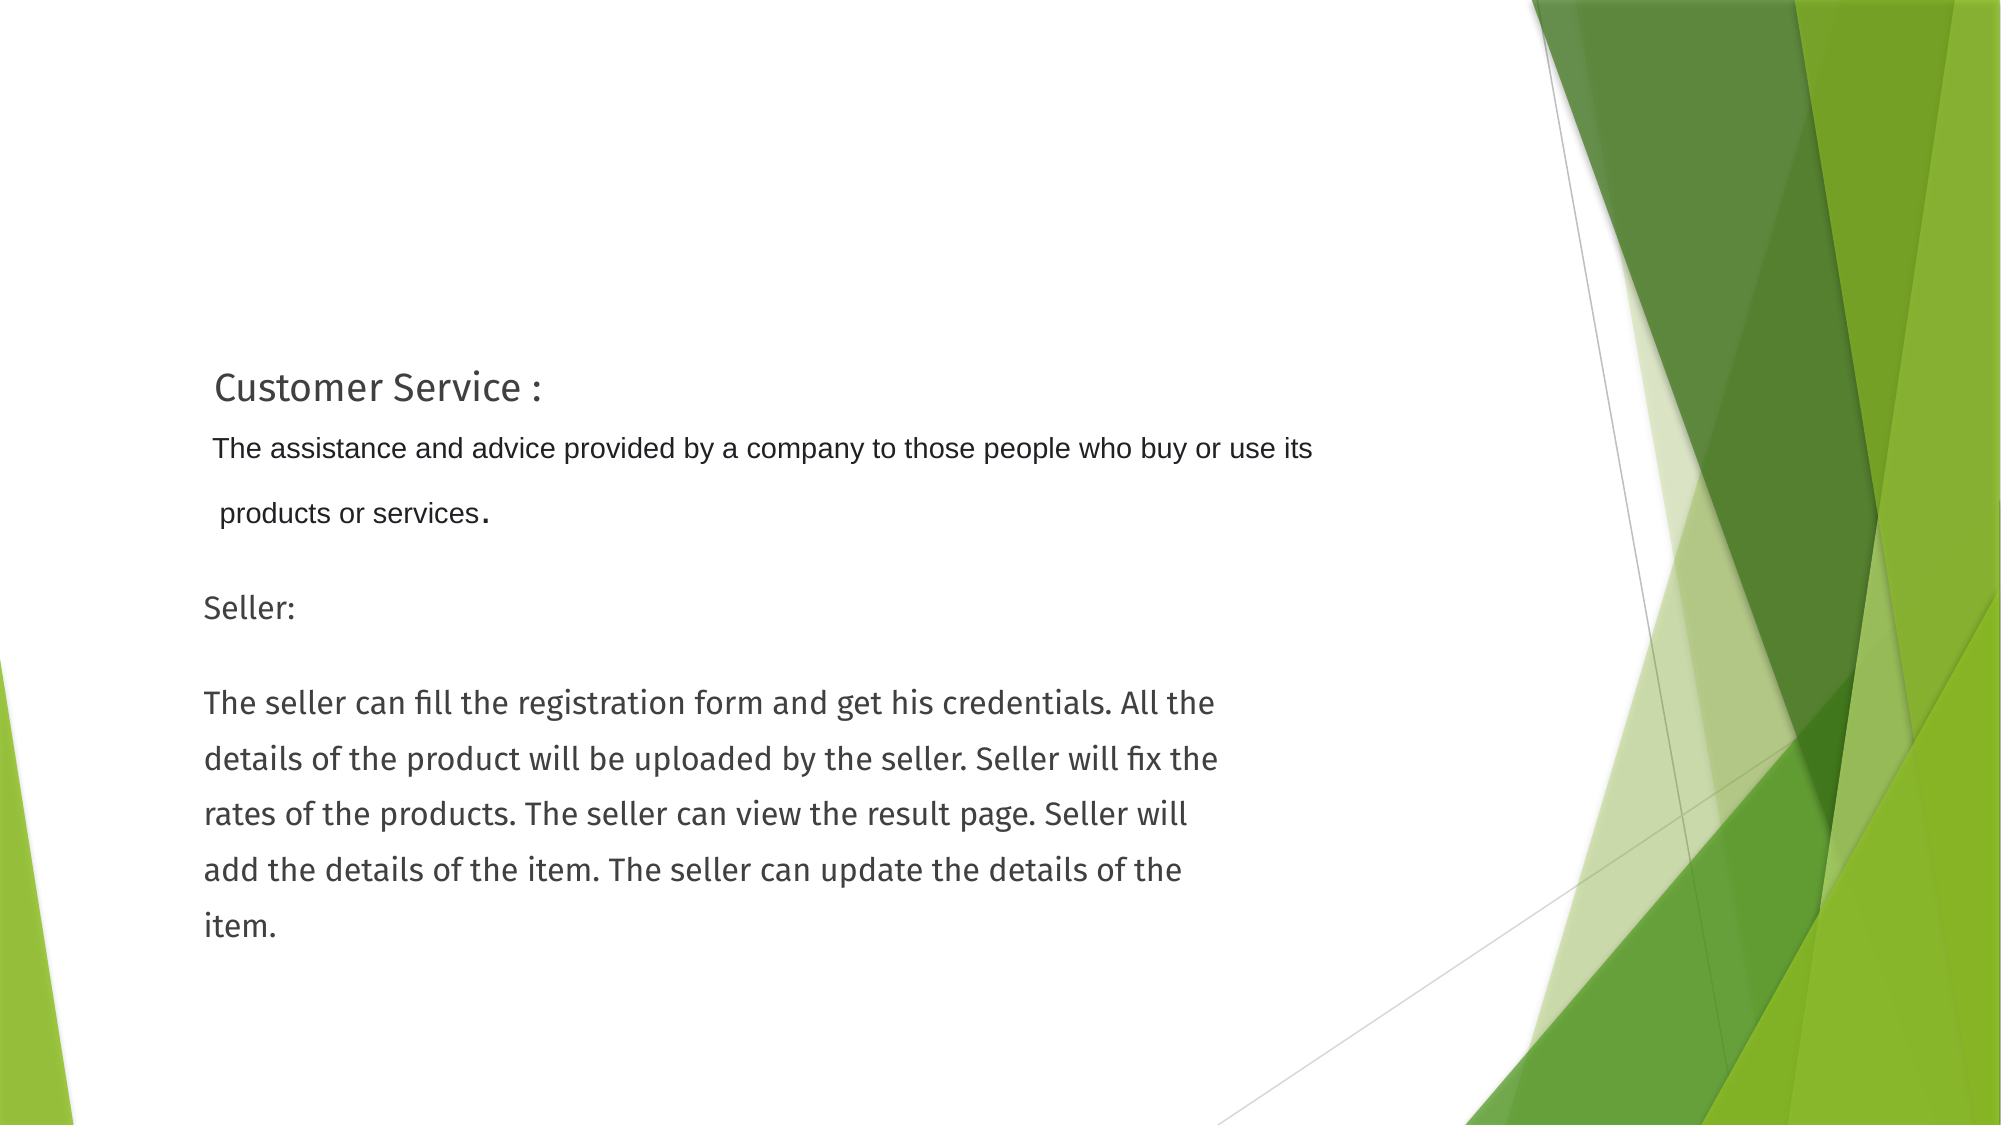

#
 Customer Service :
 The assistance and advice provided by a company to those people who buy or use its
  products or services.
Seller:
The seller can fill the registration form and get his credentials. All the
details of the product will be uploaded by the seller. Seller will fix the
rates of the products. The seller can view the result page. Seller will
add the details of the item. The seller can update the details of the
item.